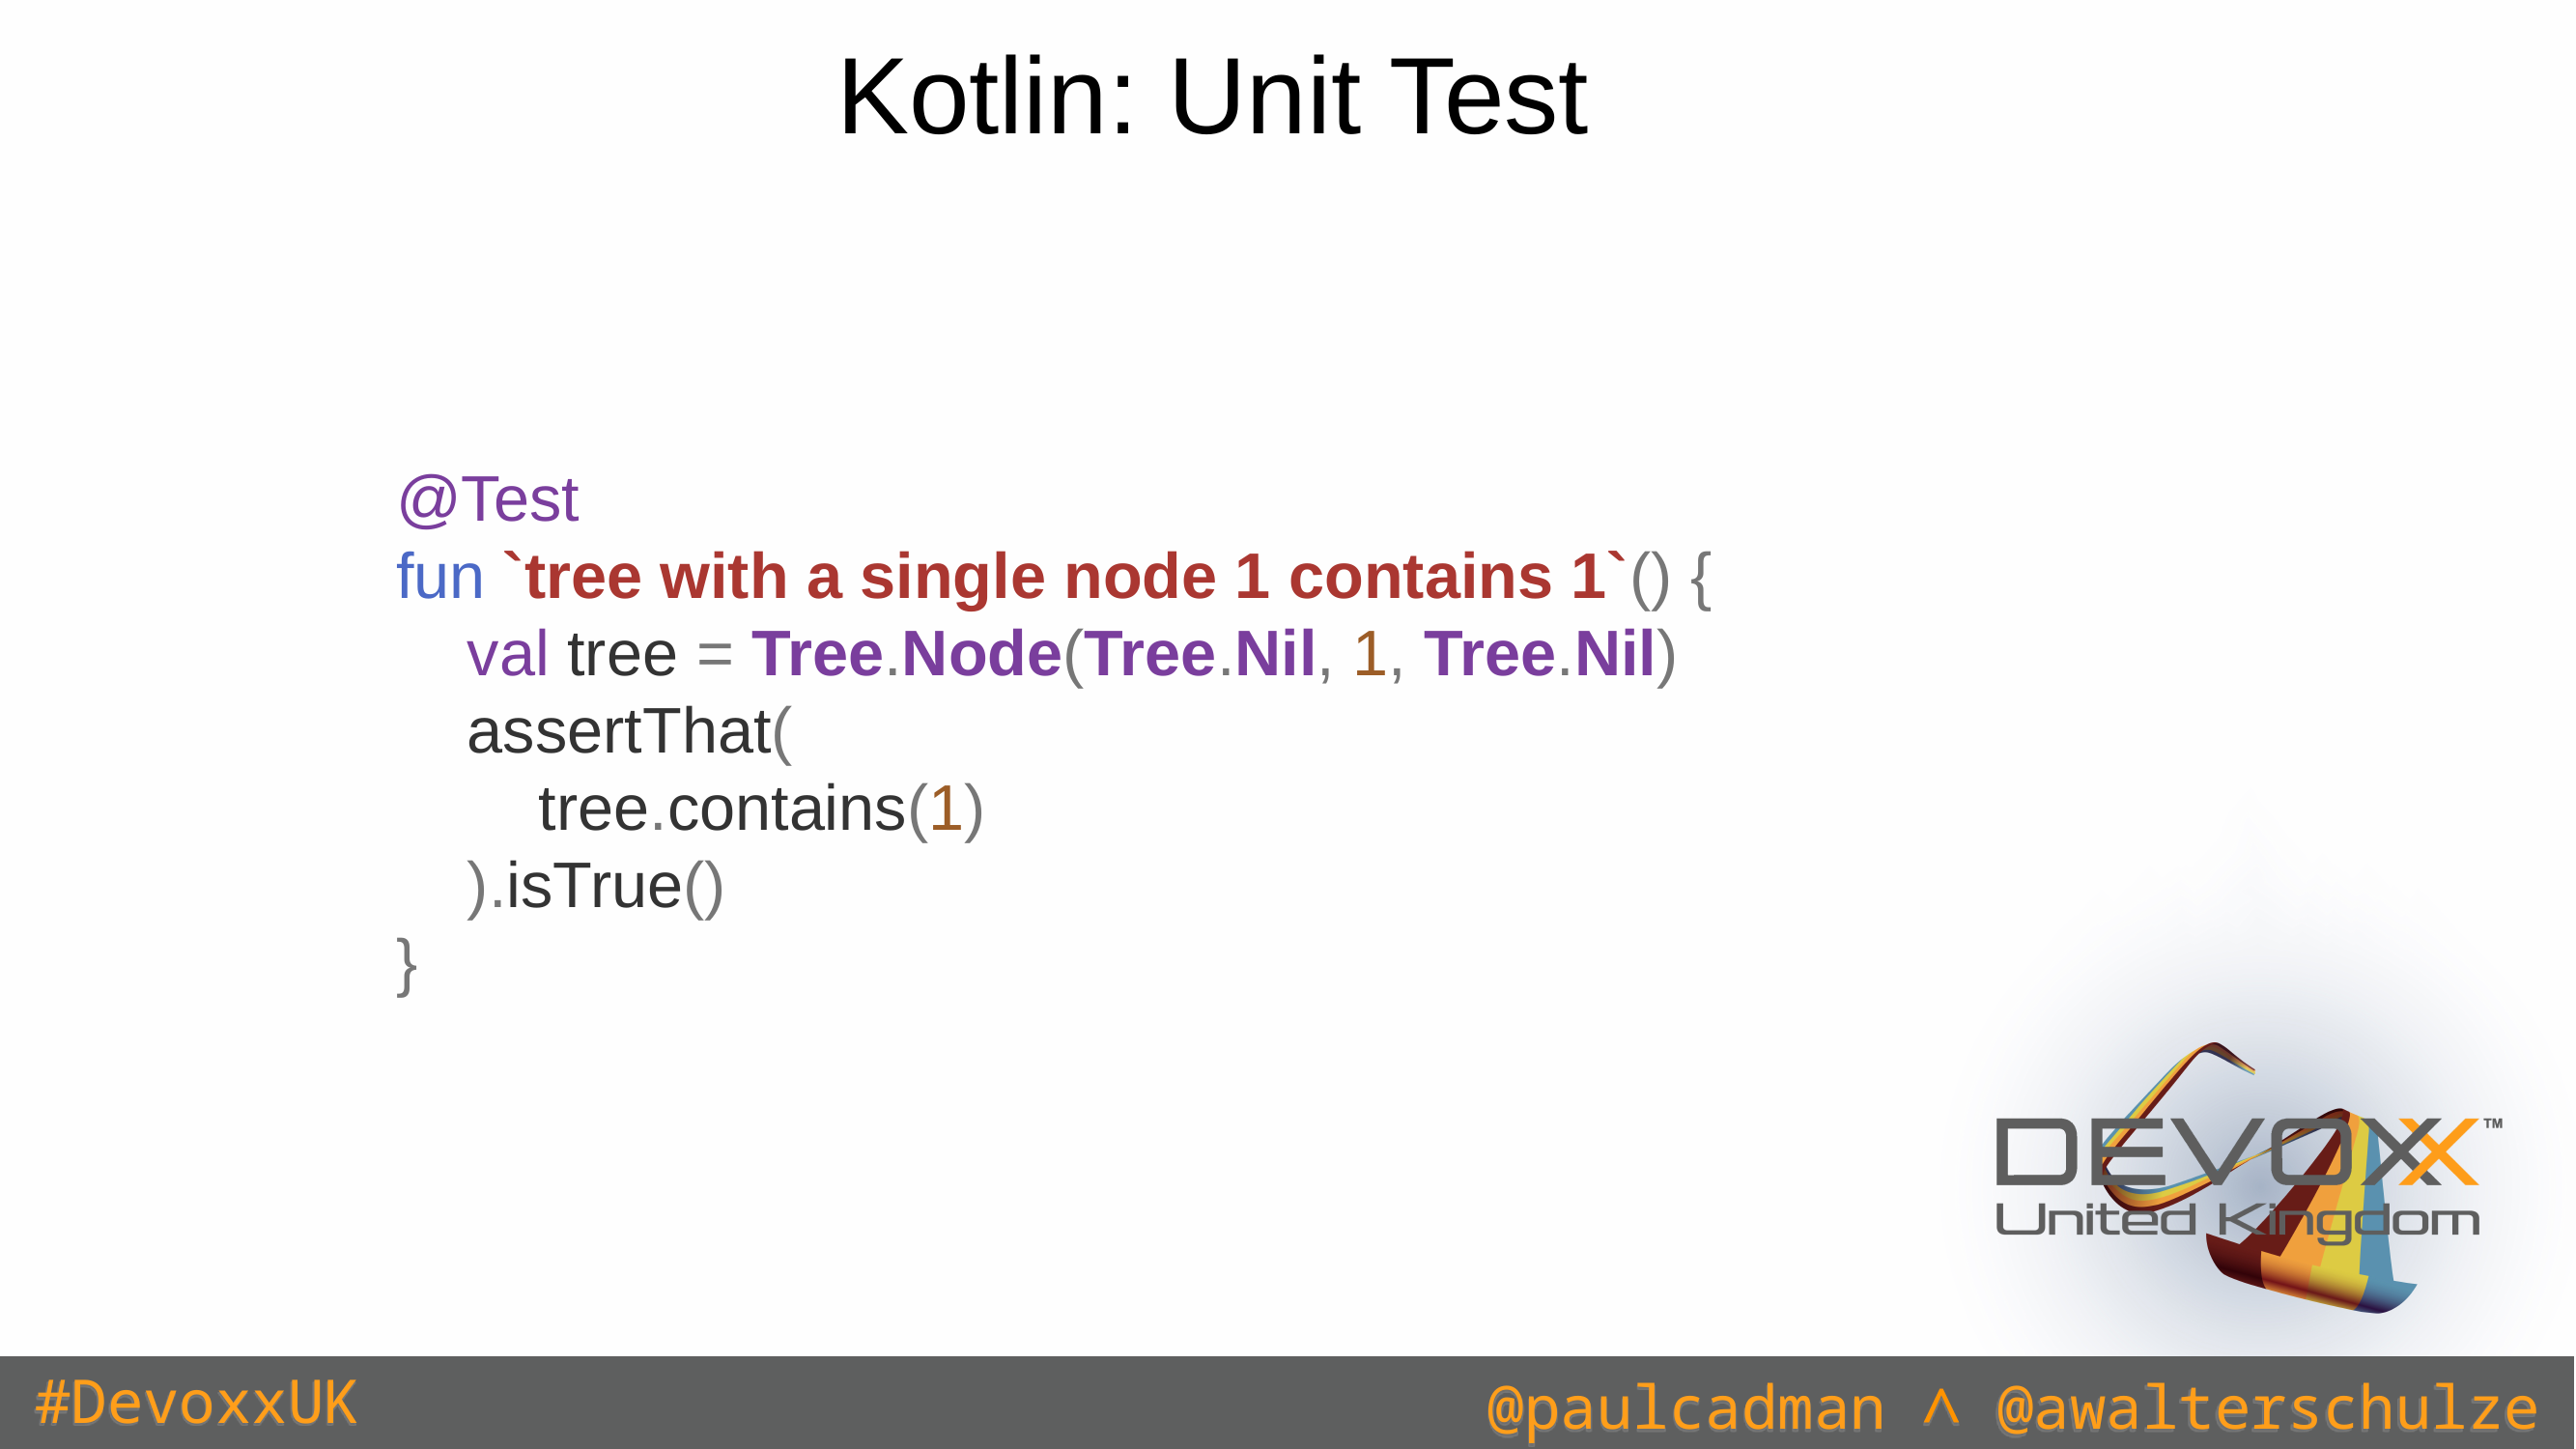

Kotlin: Unit Test

  @Test
  fun `tree with a single node 1 contains 1`() {
      val tree = Tree.Node(Tree.Nil, 1, Tree.Nil)
      assertThat(
          tree.contains(1)
      ).isTrue()
  }